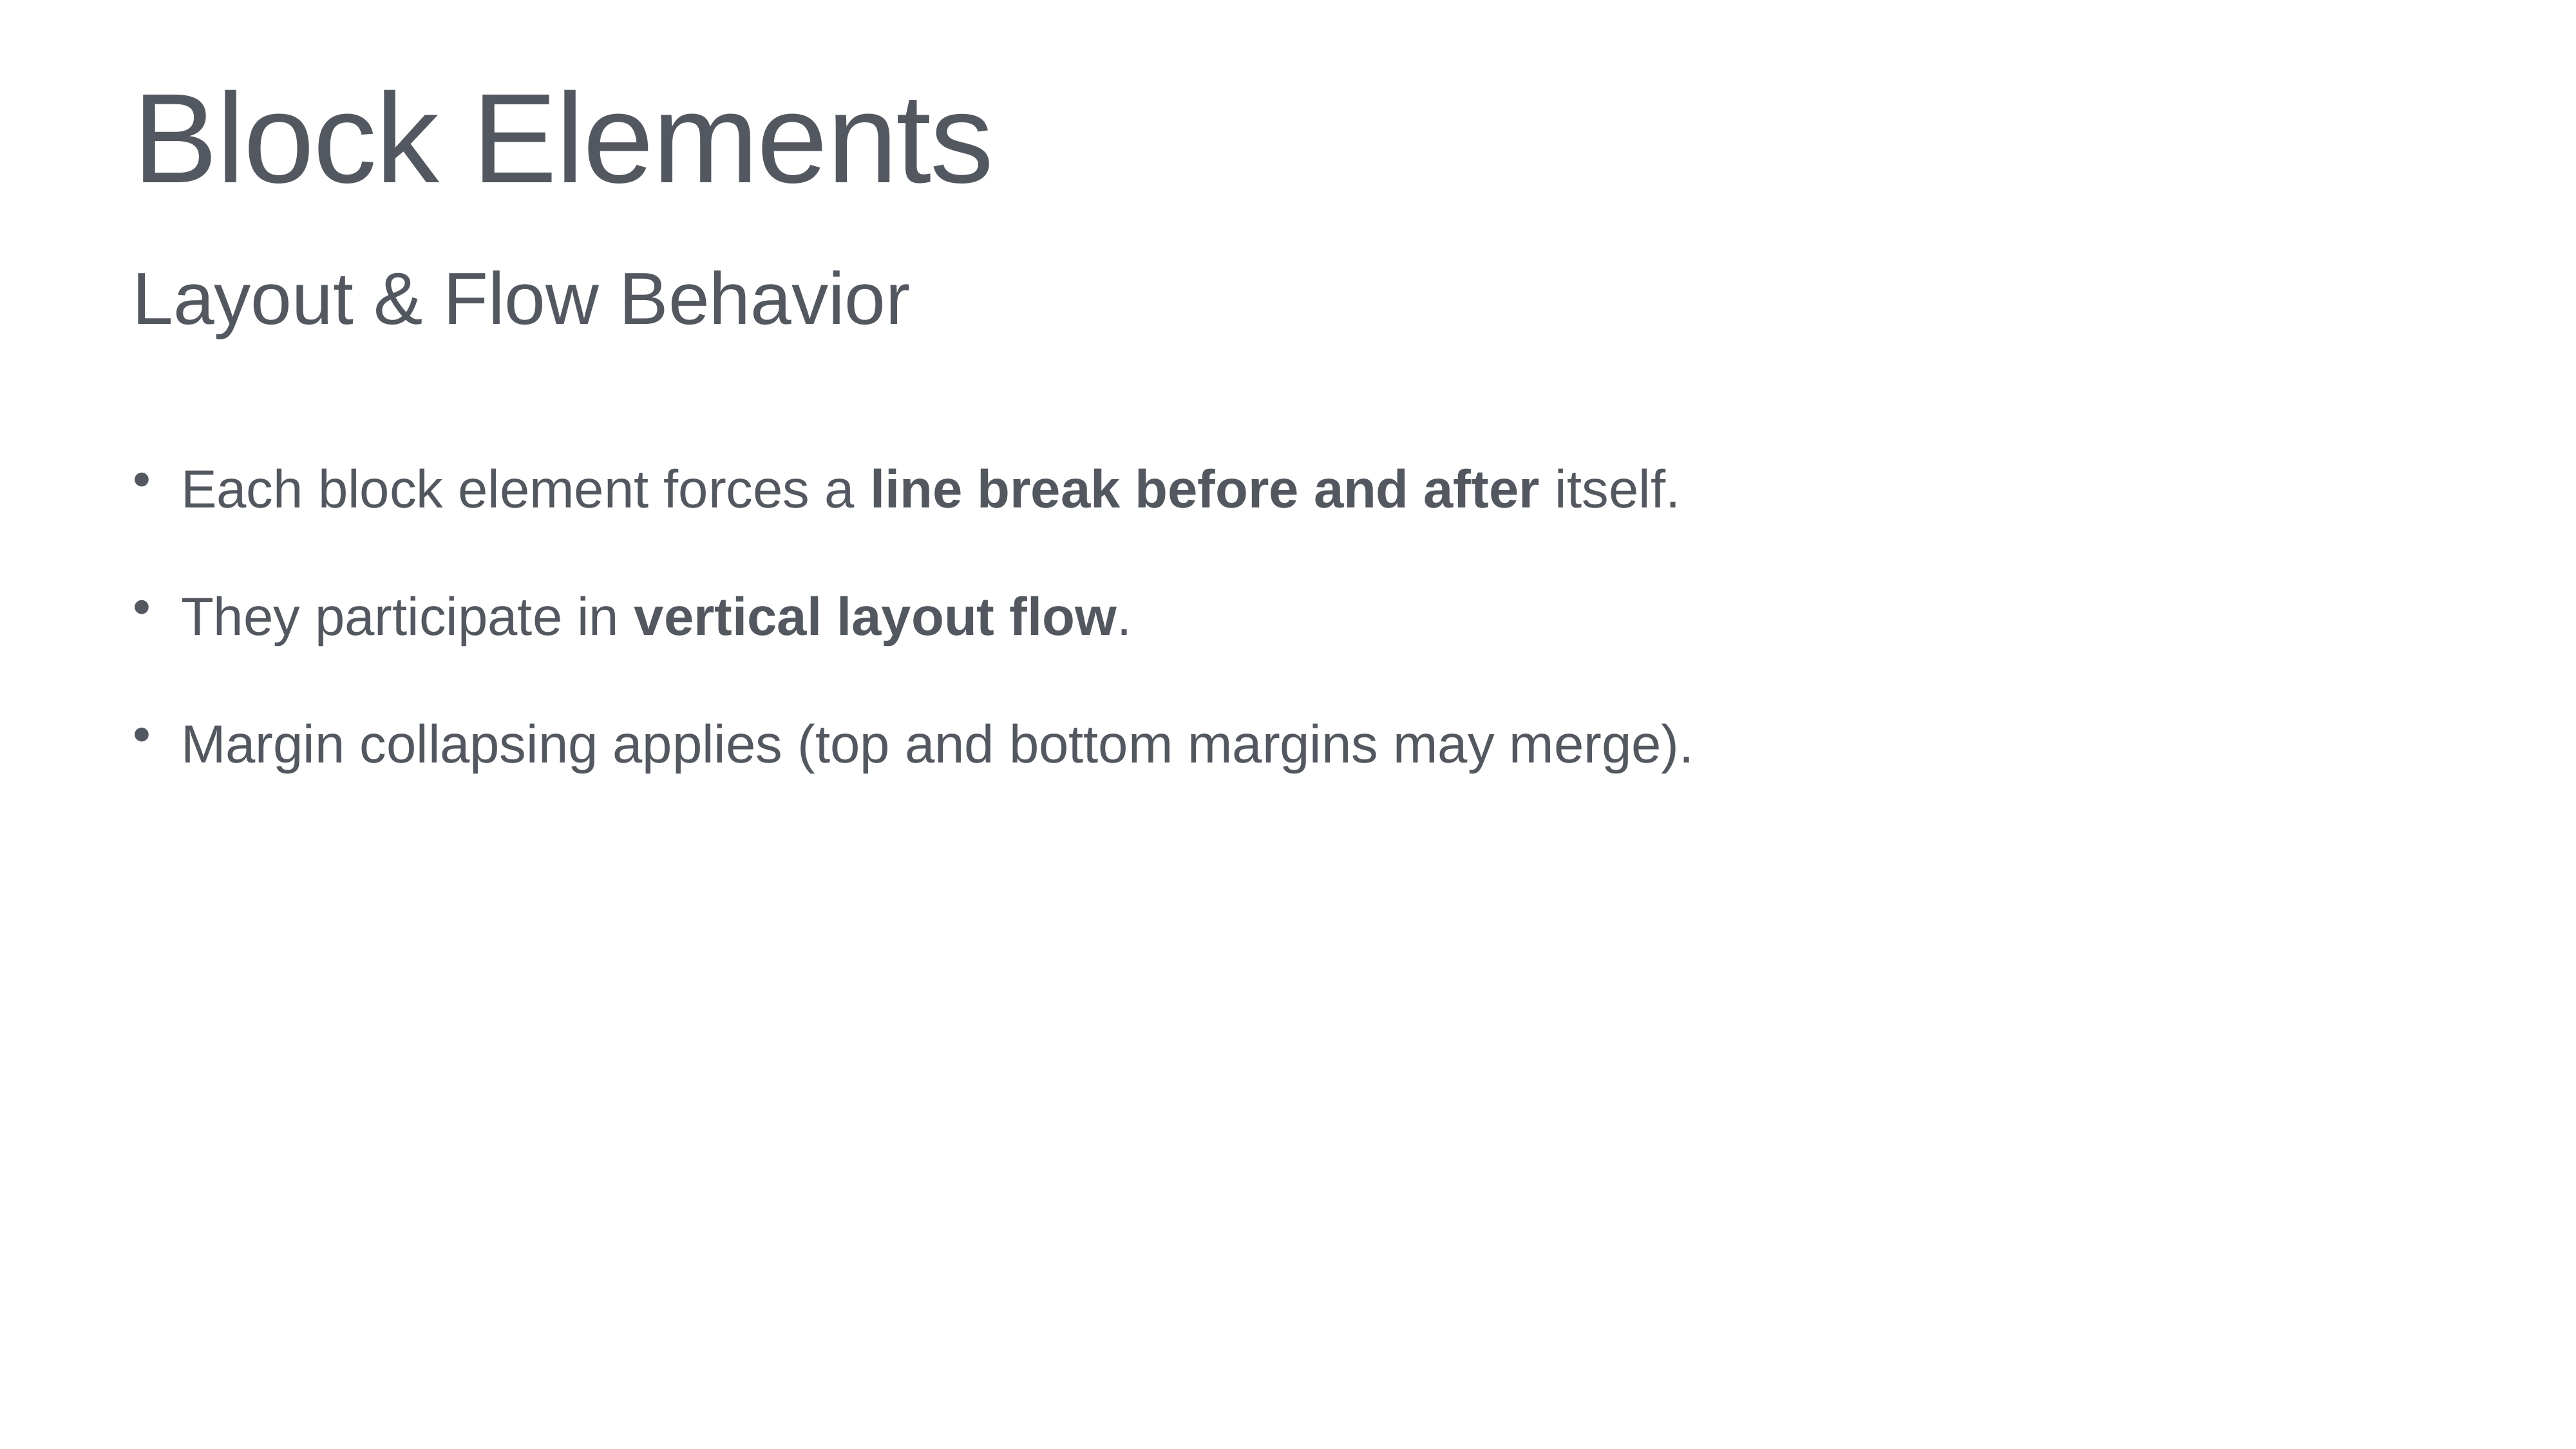

# Block Elements
Layout & Flow Behavior
Each block element forces a line break before and after itself.
They participate in vertical layout flow.
Margin collapsing applies (top and bottom margins may merge).